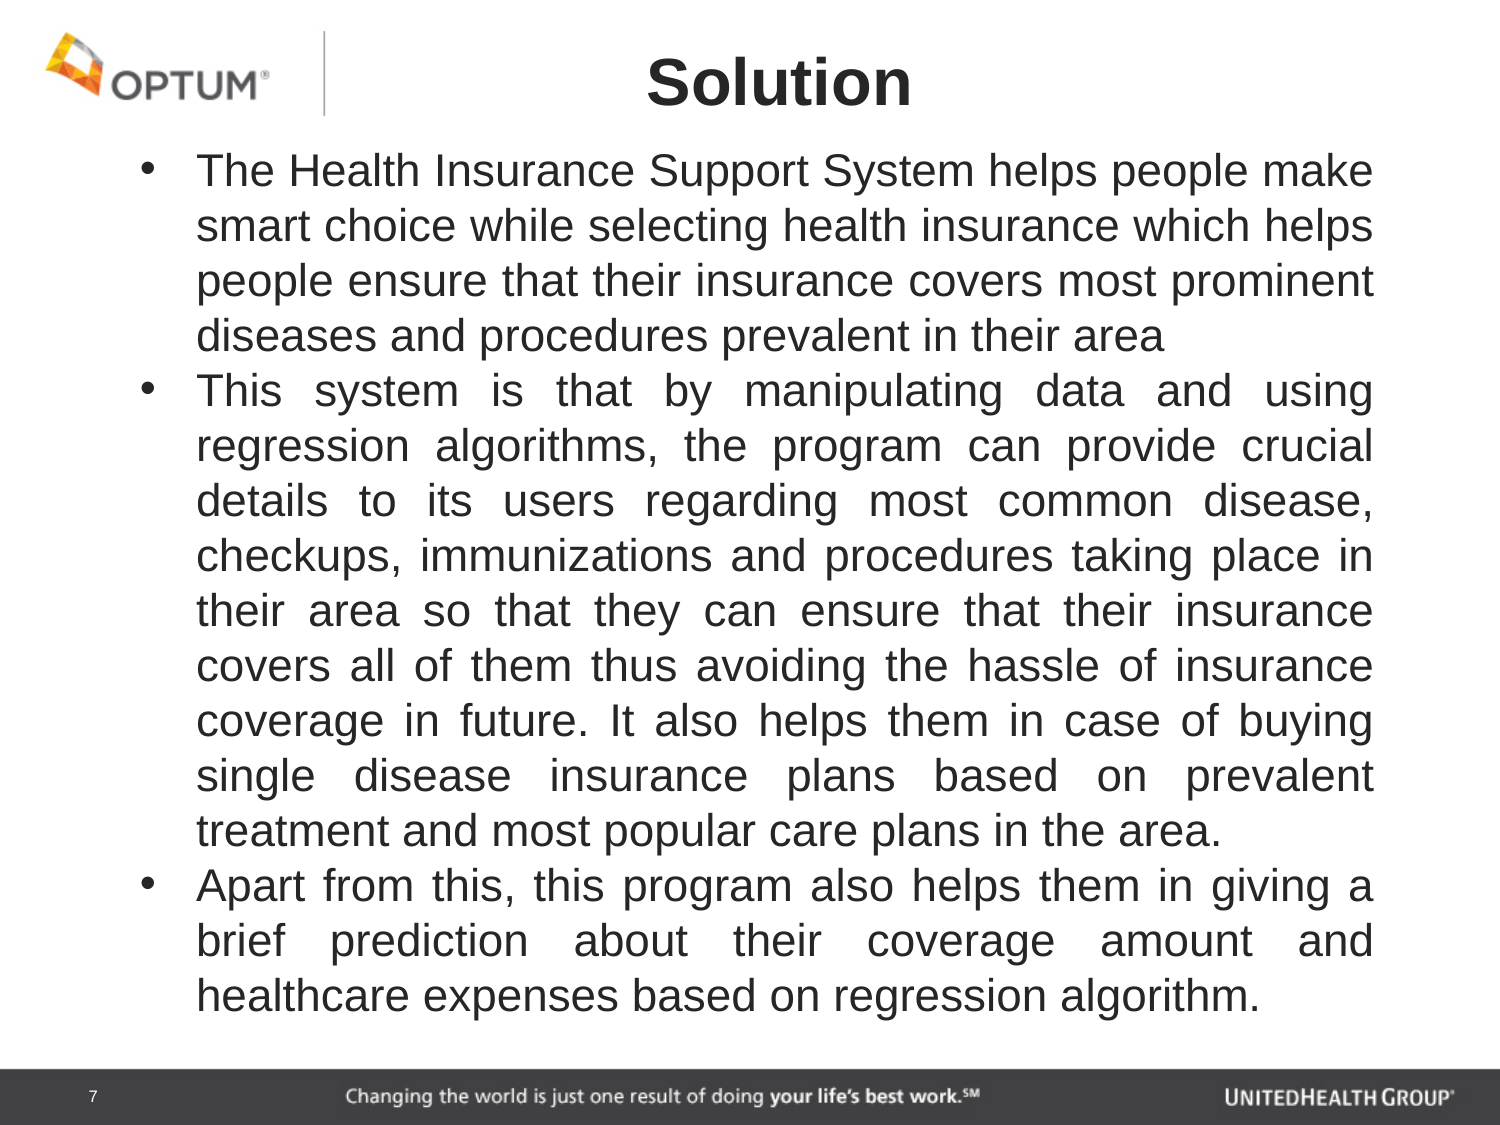

Solution
The Health Insurance Support System helps people make smart choice while selecting health insurance which helps people ensure that their insurance covers most prominent diseases and procedures prevalent in their area
This system is that by manipulating data and using regression algorithms, the program can provide crucial details to its users regarding most common disease, checkups, immunizations and procedures taking place in their area so that they can ensure that their insurance covers all of them thus avoiding the hassle of insurance coverage in future. It also helps them in case of buying single disease insurance plans based on prevalent treatment and most popular care plans in the area.
Apart from this, this program also helps them in giving a brief prediction about their coverage amount and healthcare expenses based on regression algorithm.